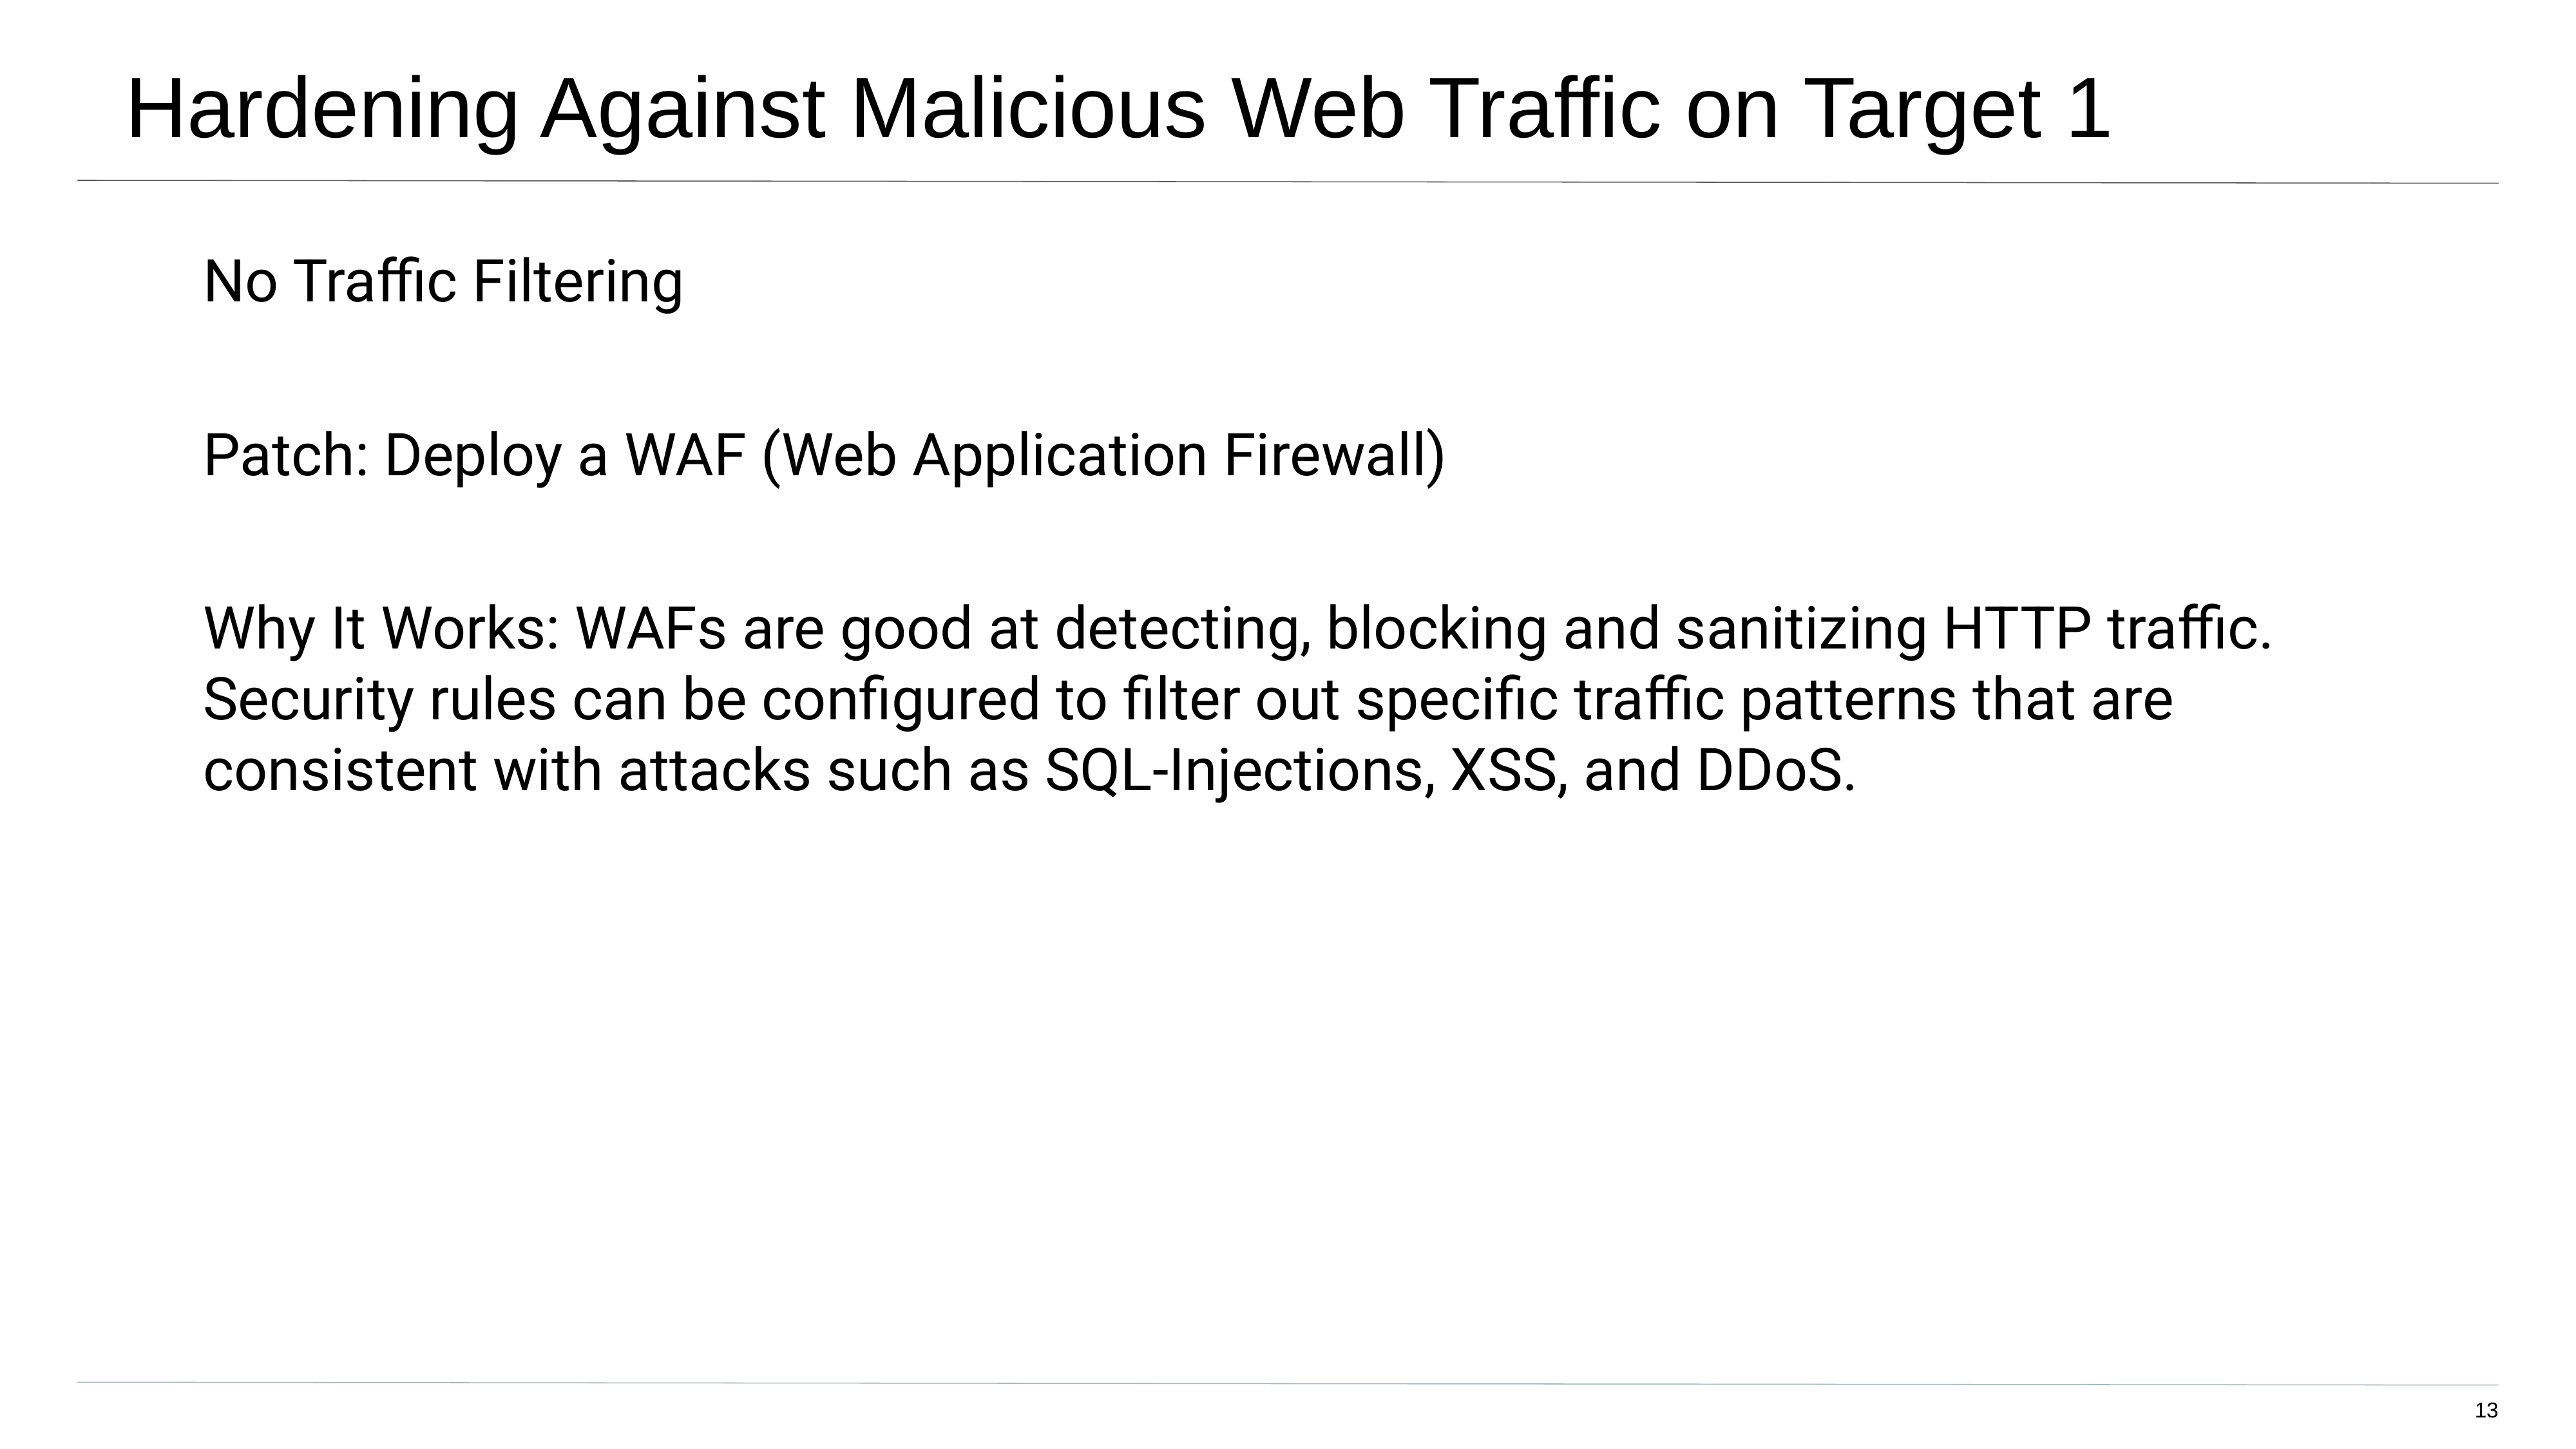

# Hardening Against Malicious Web Traffic on Target 1
No Traffic Filtering

Patch: Deploy a WAF (Web Application Firewall)

Why It Works: WAFs are good at detecting, blocking and sanitizing HTTP traffic. Security rules can be configured to filter out specific traffic patterns that are consistent with attacks such as SQL-Injections, XSS, and DDoS.
13